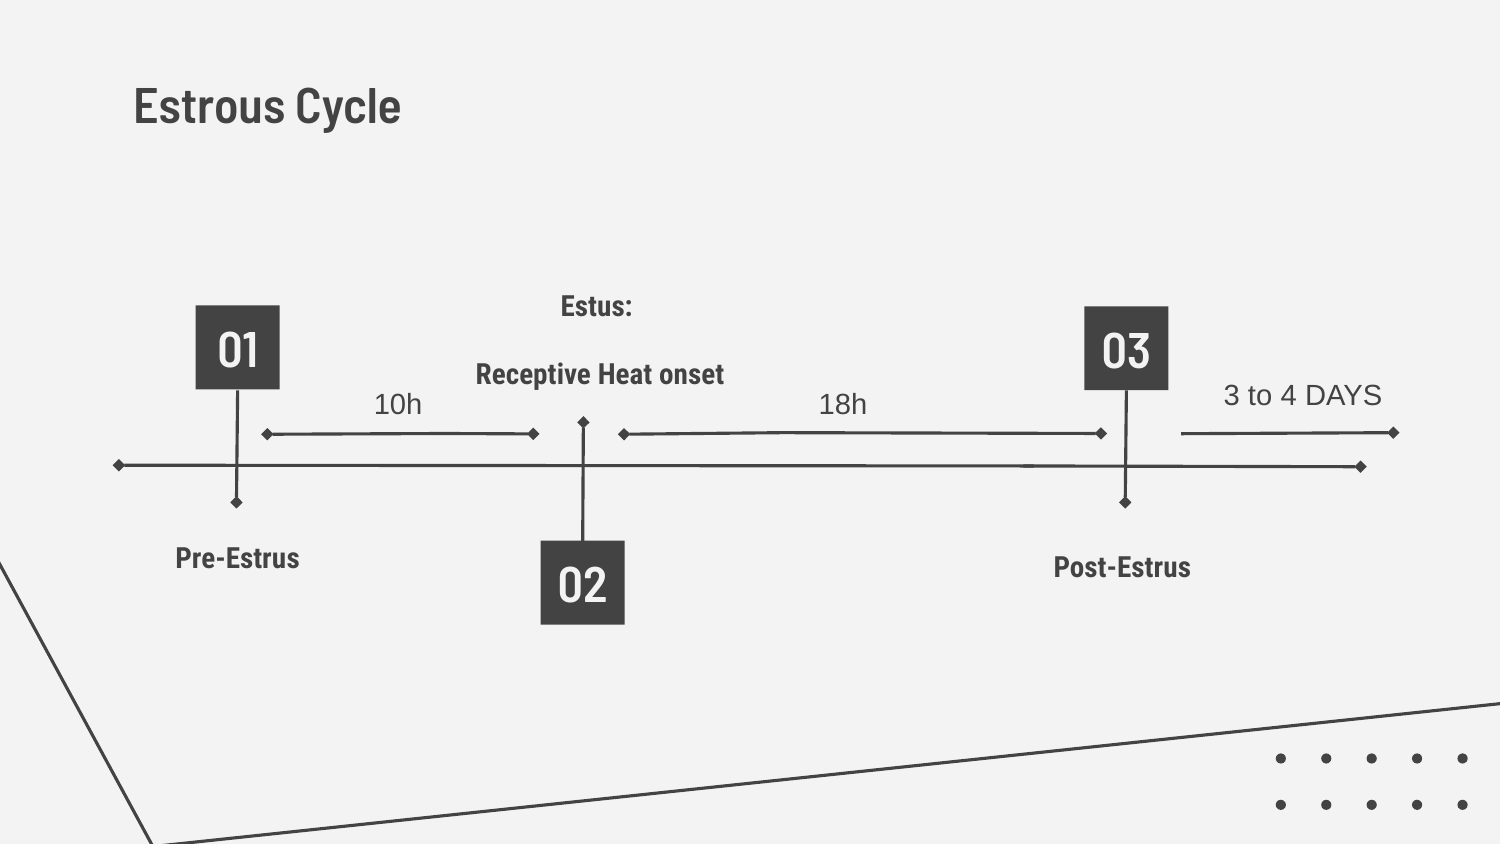

# Estrous Cycle
Estus:
Receptive Heat onset
01
03
3 to 4 DAYS
18h
10h
Pre-Estrus
Post-Estrus
02